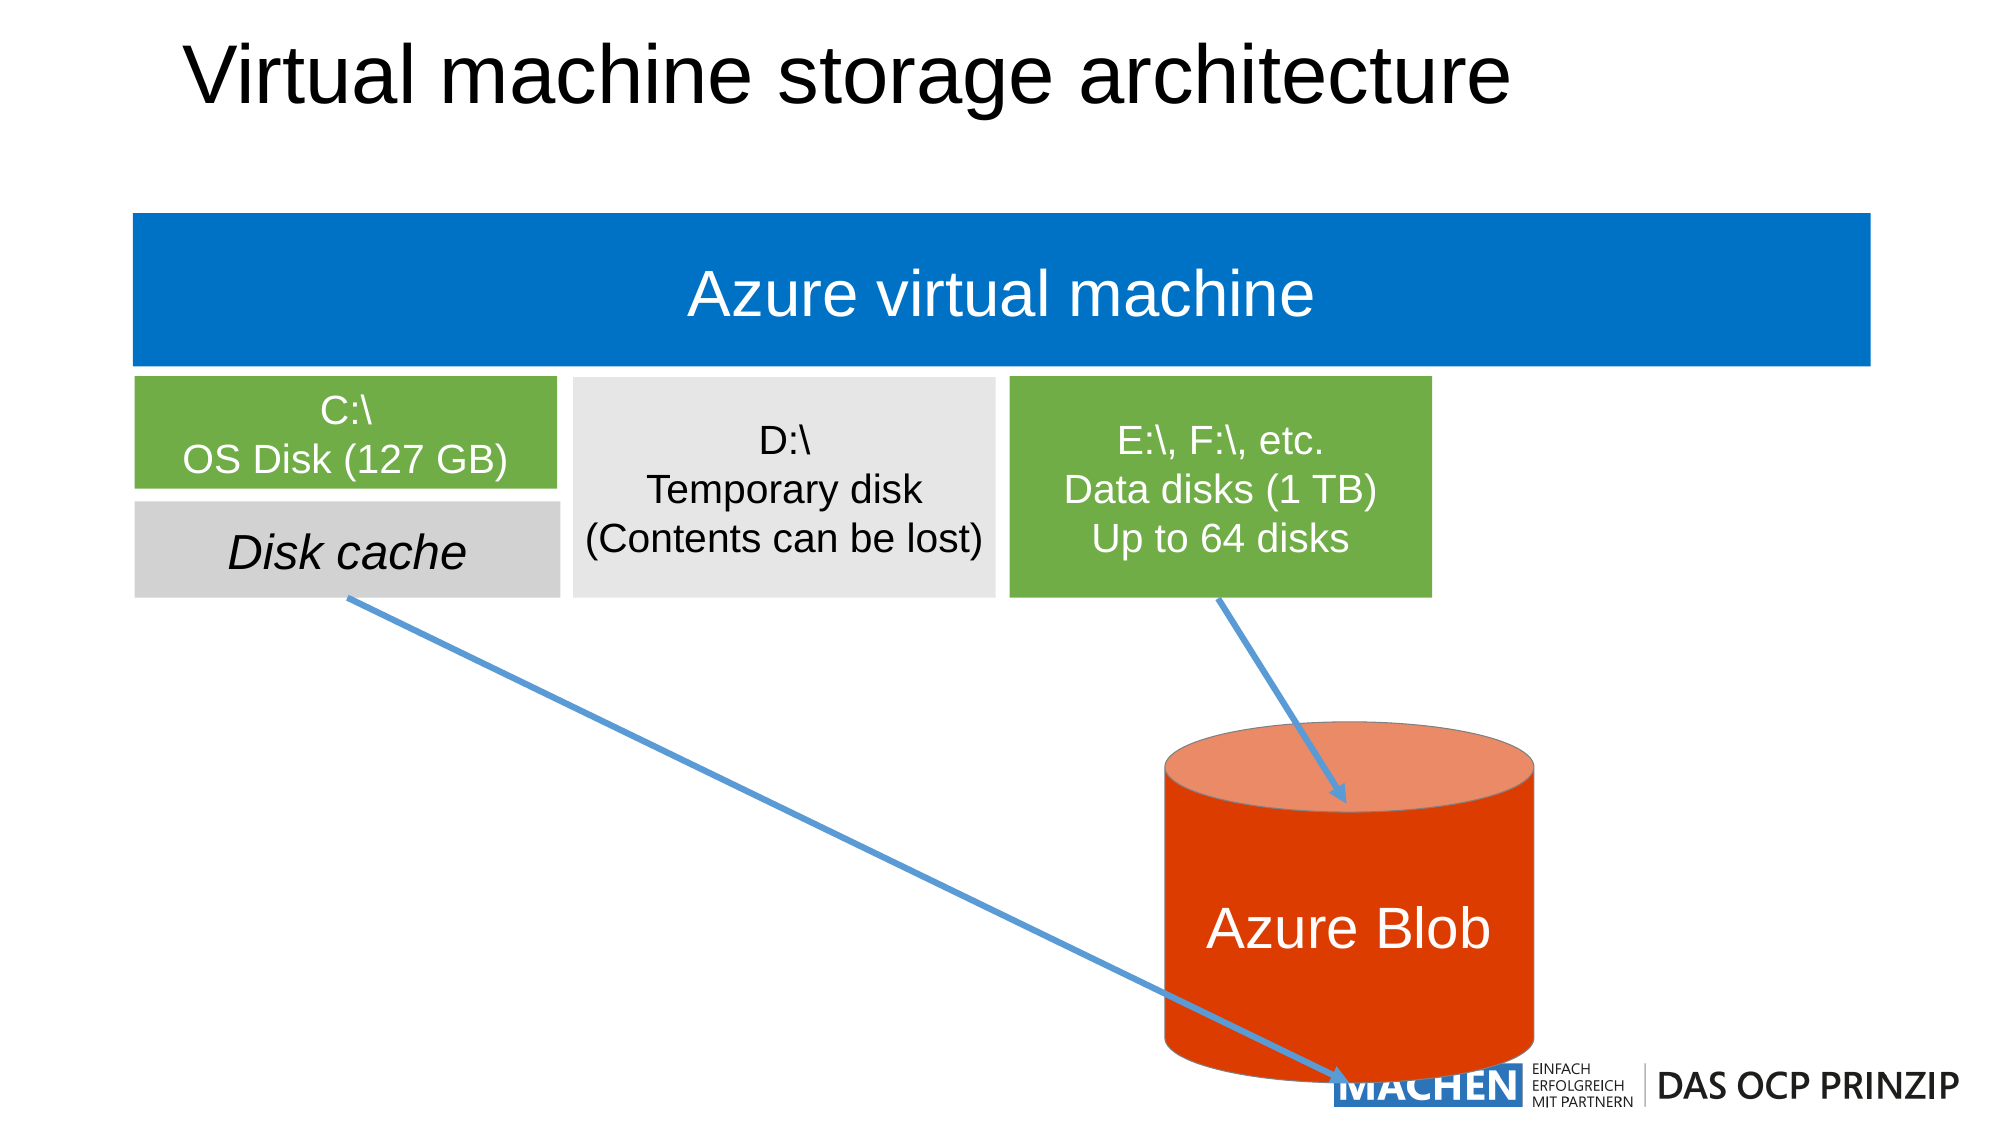

# Virtual machine storage architecture
Azure virtual machine
E:\, F:\, etc.
Data disks (1 TB)
Up to 64 disks
C:\
OS Disk (127 GB)
D:\
Temporary disk
(Contents can be lost)
Disk cache
Azure Blob